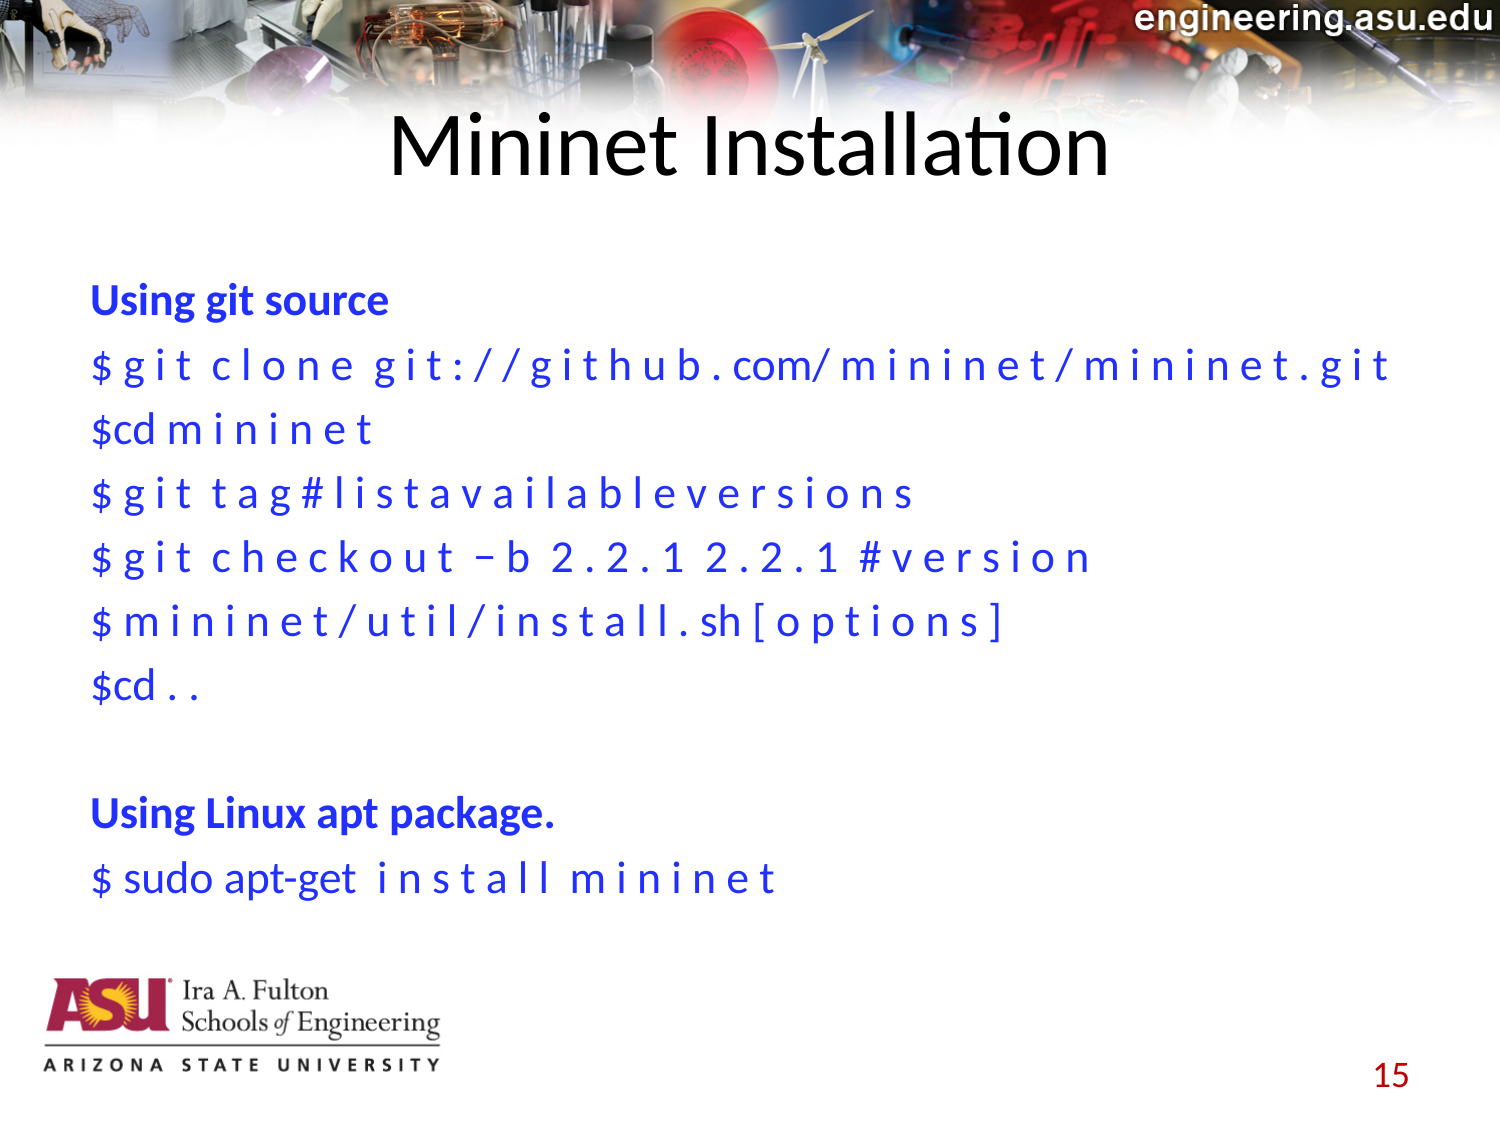

# Mininet Installation
Using git source
$ g i t  c l o n e  g i t : / / g i t h u b . com/ m i n i n e t / m i n i n e t . g i t
$cd m i n i n e t
$ g i t  t a g # l i s t a v a i l a b l e v e r s i o n s
$ g i t  c h e c k o u t  − b  2 . 2 . 1  2 . 2 . 1  # v e r s i o n
$ m i n i n e t / u t i l / i n s t a l l . sh [ o p t i o n s ]
$cd . .

Using Linux apt package.
$ sudo apt-get  i n s t a l l  m i n i n e t

15